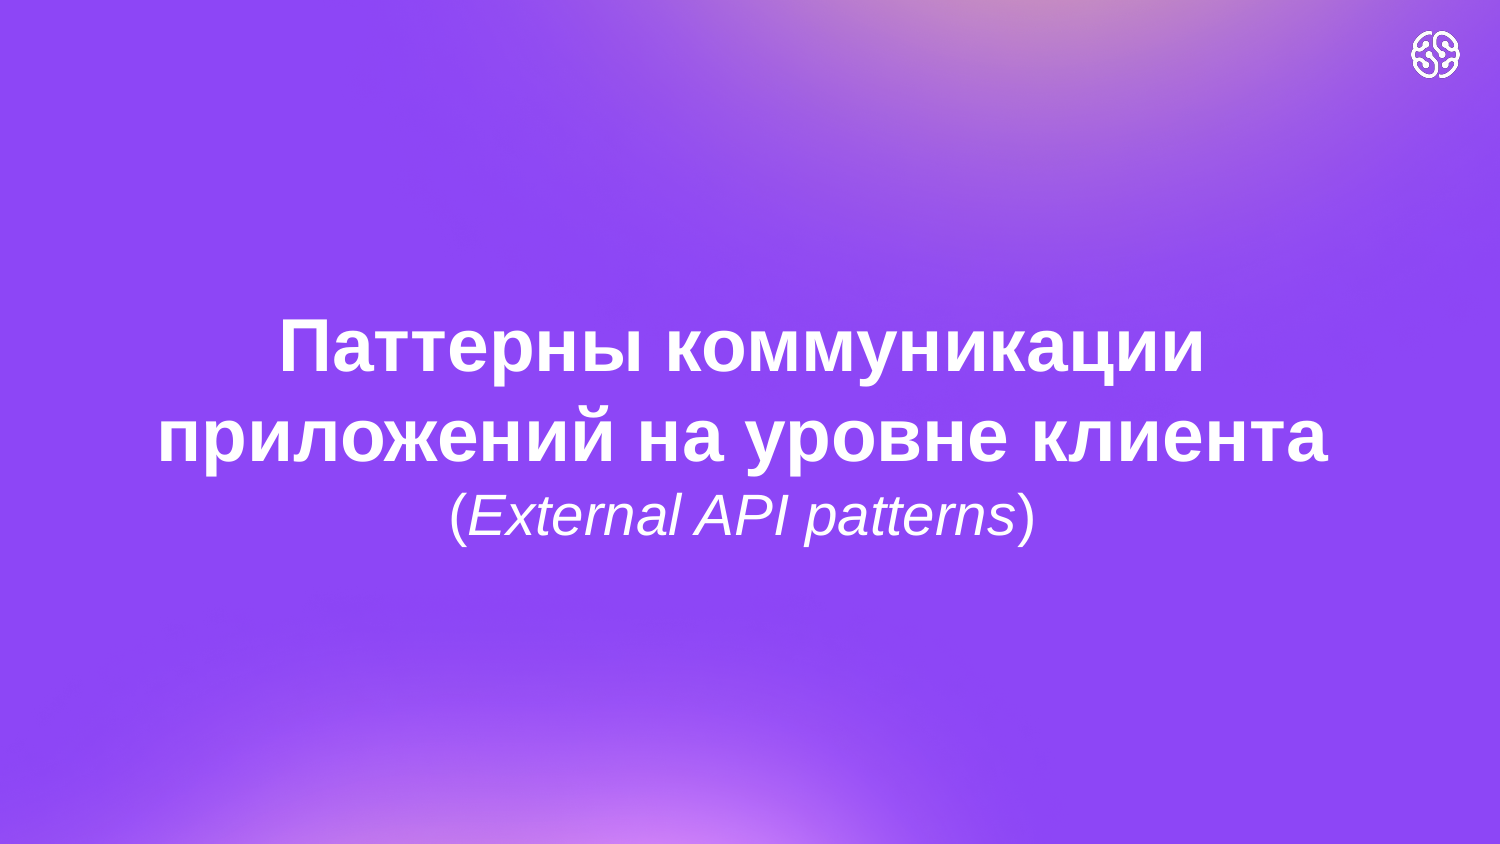

# Паттерны коммуникации приложений на уровне клиента (External API patterns)